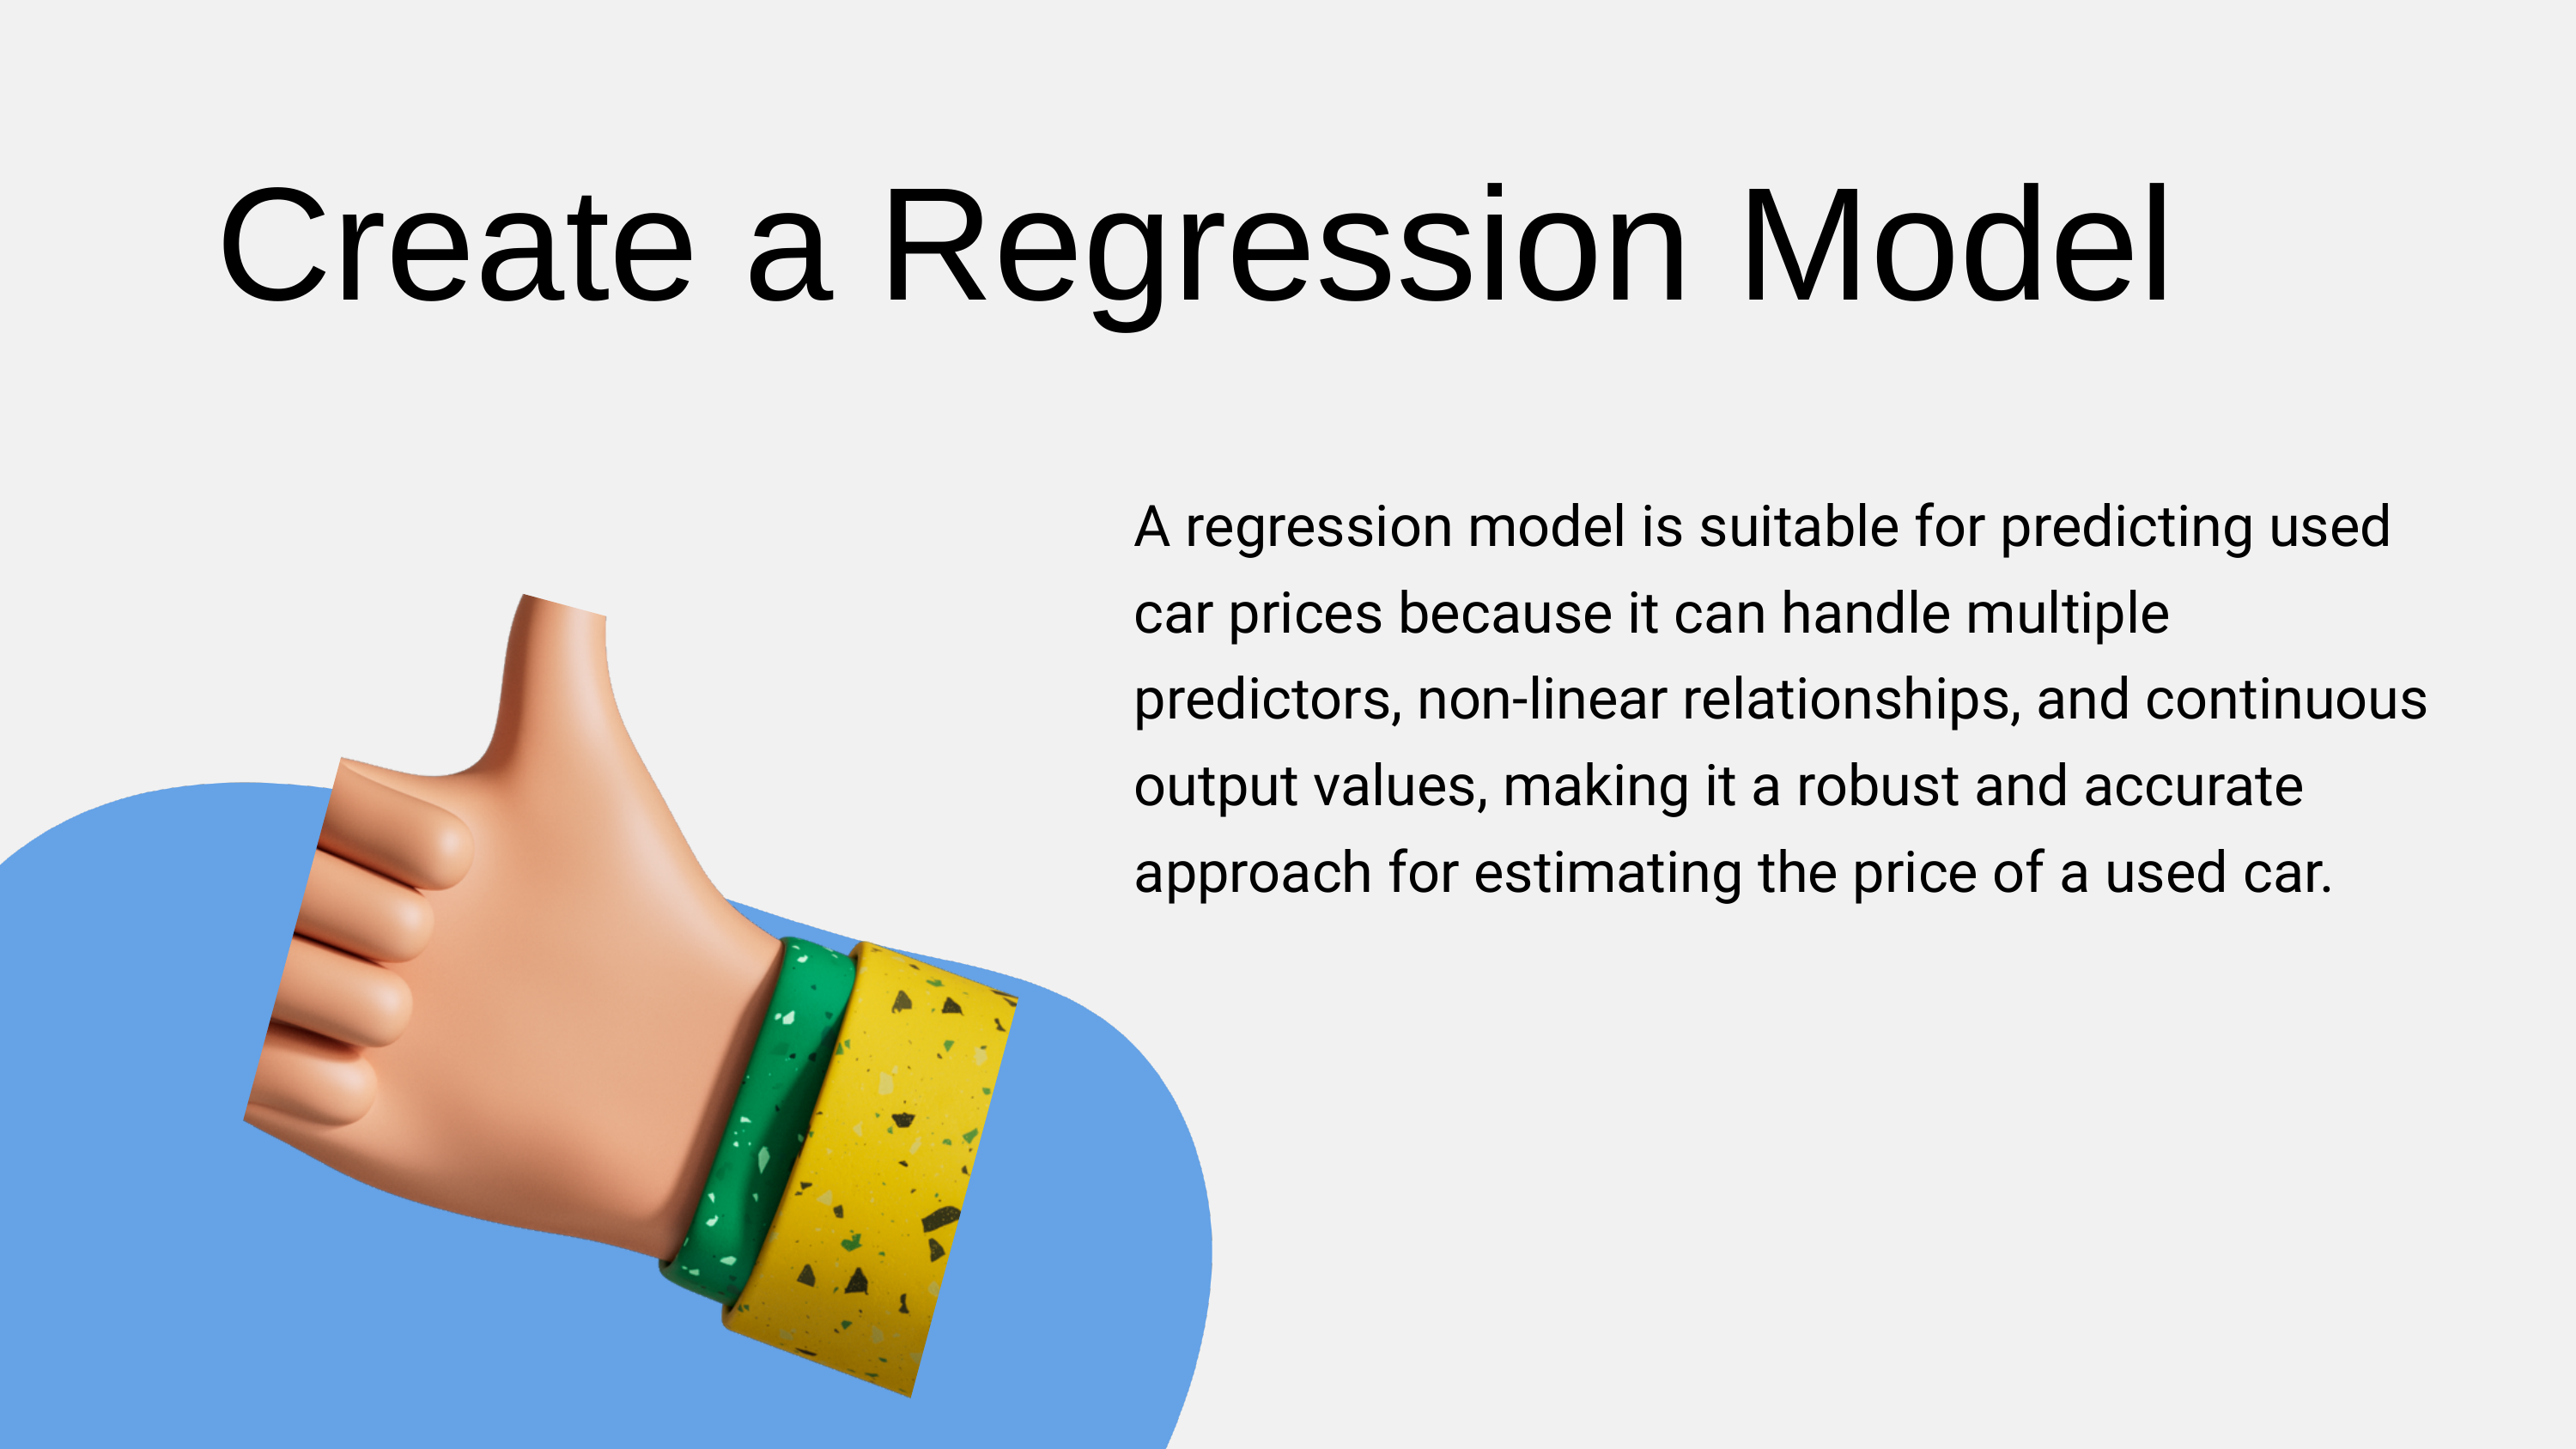

Create a Regression Model
A regression model is suitable for predicting used car prices because it can handle multiple predictors, non-linear relationships, and continuous output values, making it a robust and accurate approach for estimating the price of a used car.